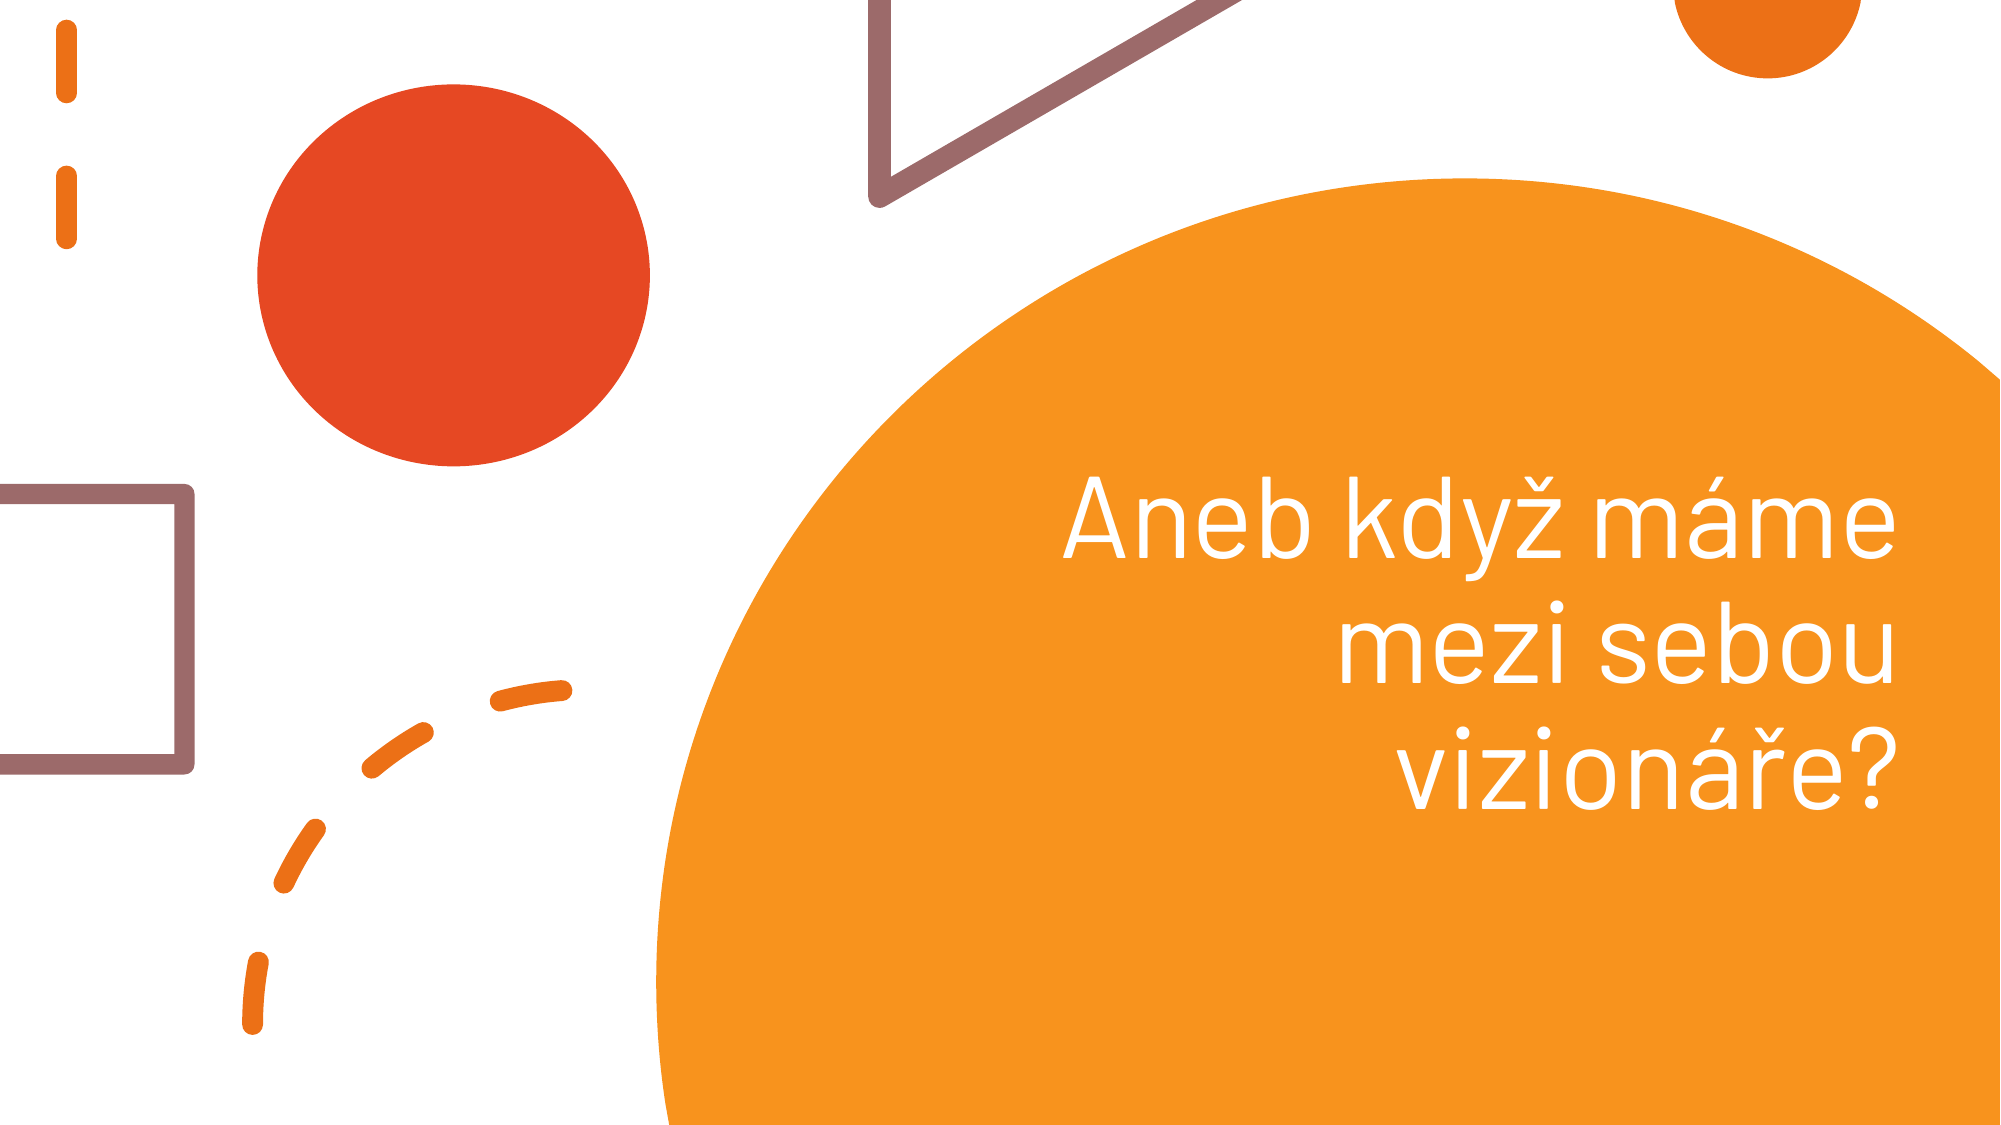

# Aneb když máme mezi sebou vizionáře?